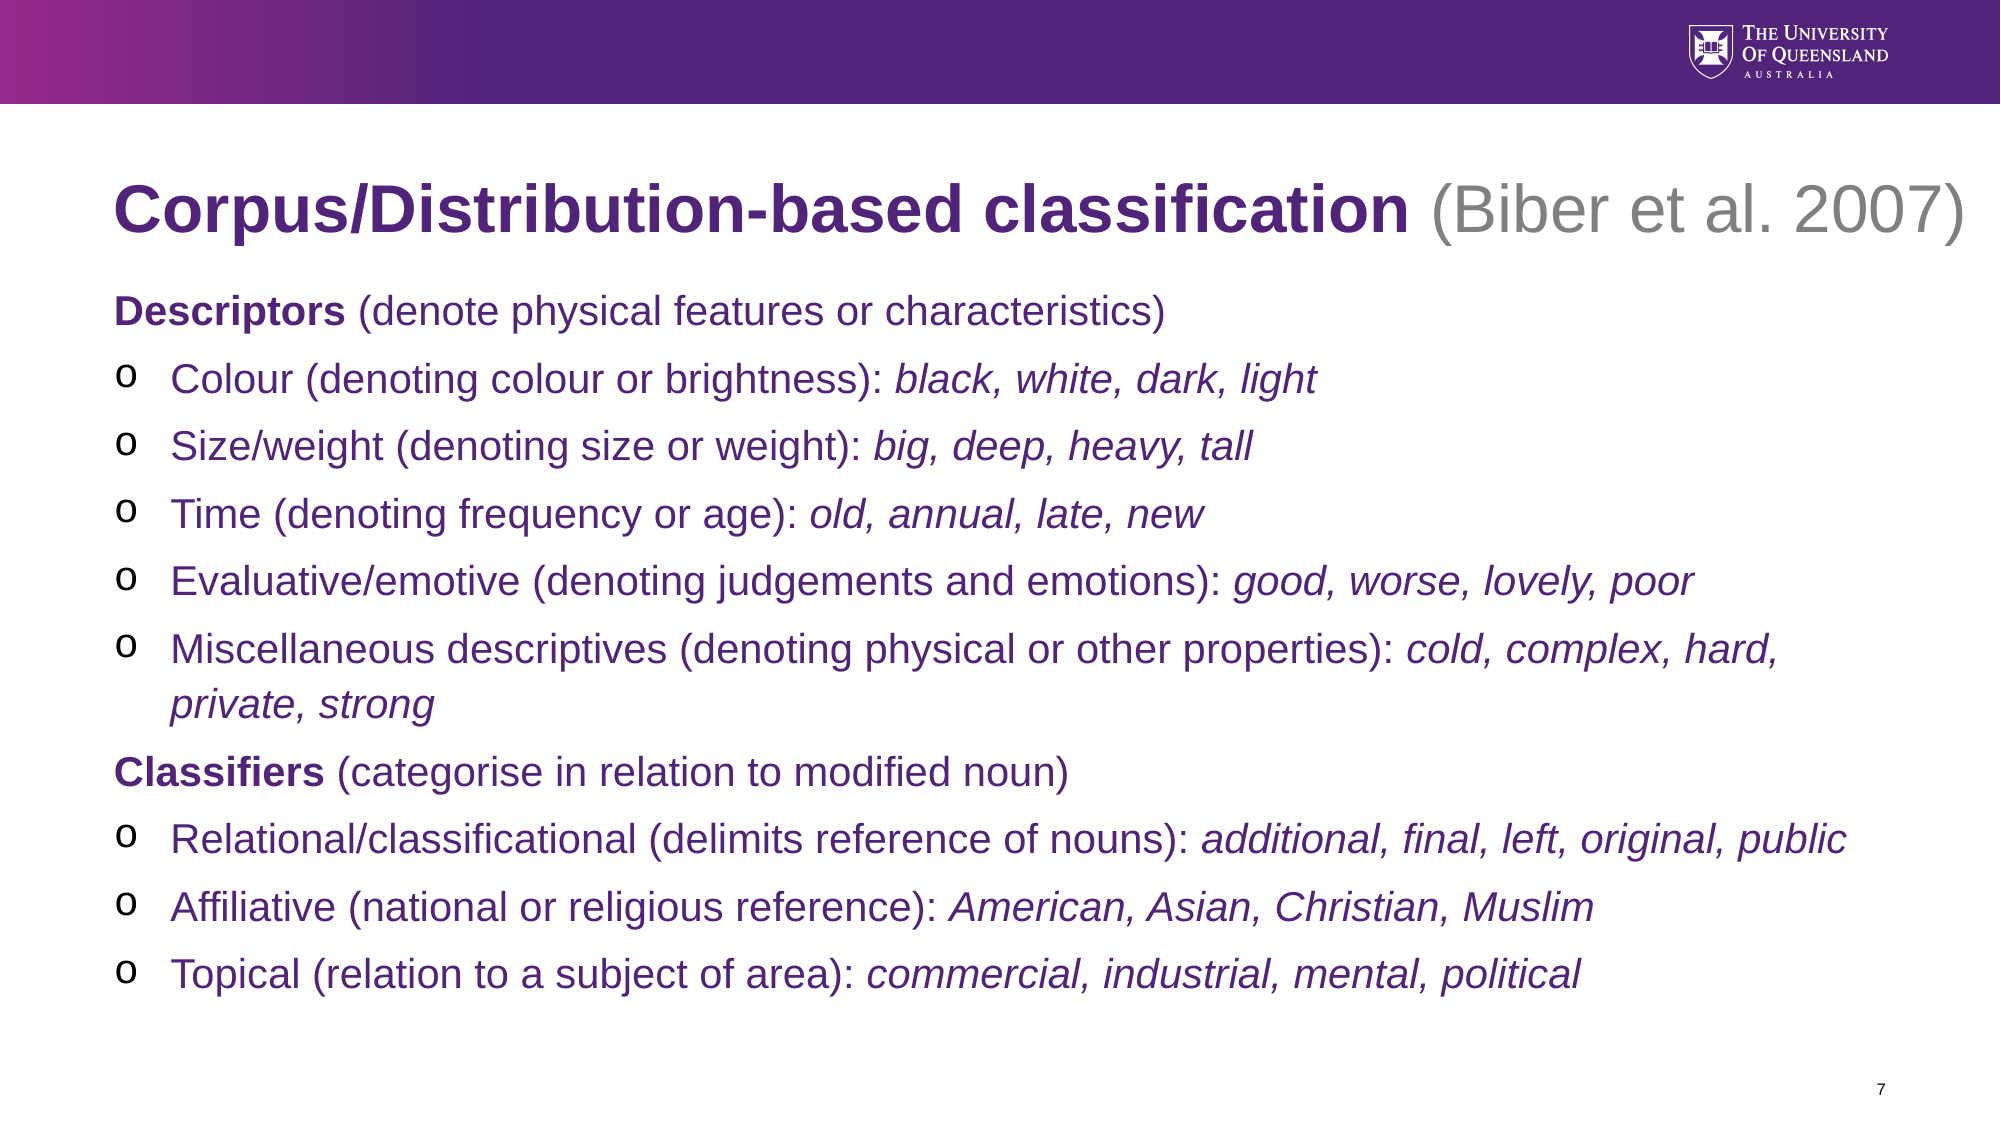

# Corpus/Distribution-based classification (Biber et al. 2007)
Descriptors (denote physical features or characteristics)
Colour (denoting colour or brightness): black, white, dark, light
Size/weight (denoting size or weight): big, deep, heavy, tall
Time (denoting frequency or age): old, annual, late, new
Evaluative/emotive (denoting judgements and emotions): good, worse, lovely, poor
Miscellaneous descriptives (denoting physical or other properties): cold, complex, hard, private, strong
Classifiers (categorise in relation to modified noun)
Relational/classificational (delimits reference of nouns): additional, final, left, original, public
Affiliative (national or religious reference): American, Asian, Christian, Muslim
Topical (relation to a subject of area): commercial, industrial, mental, political
7